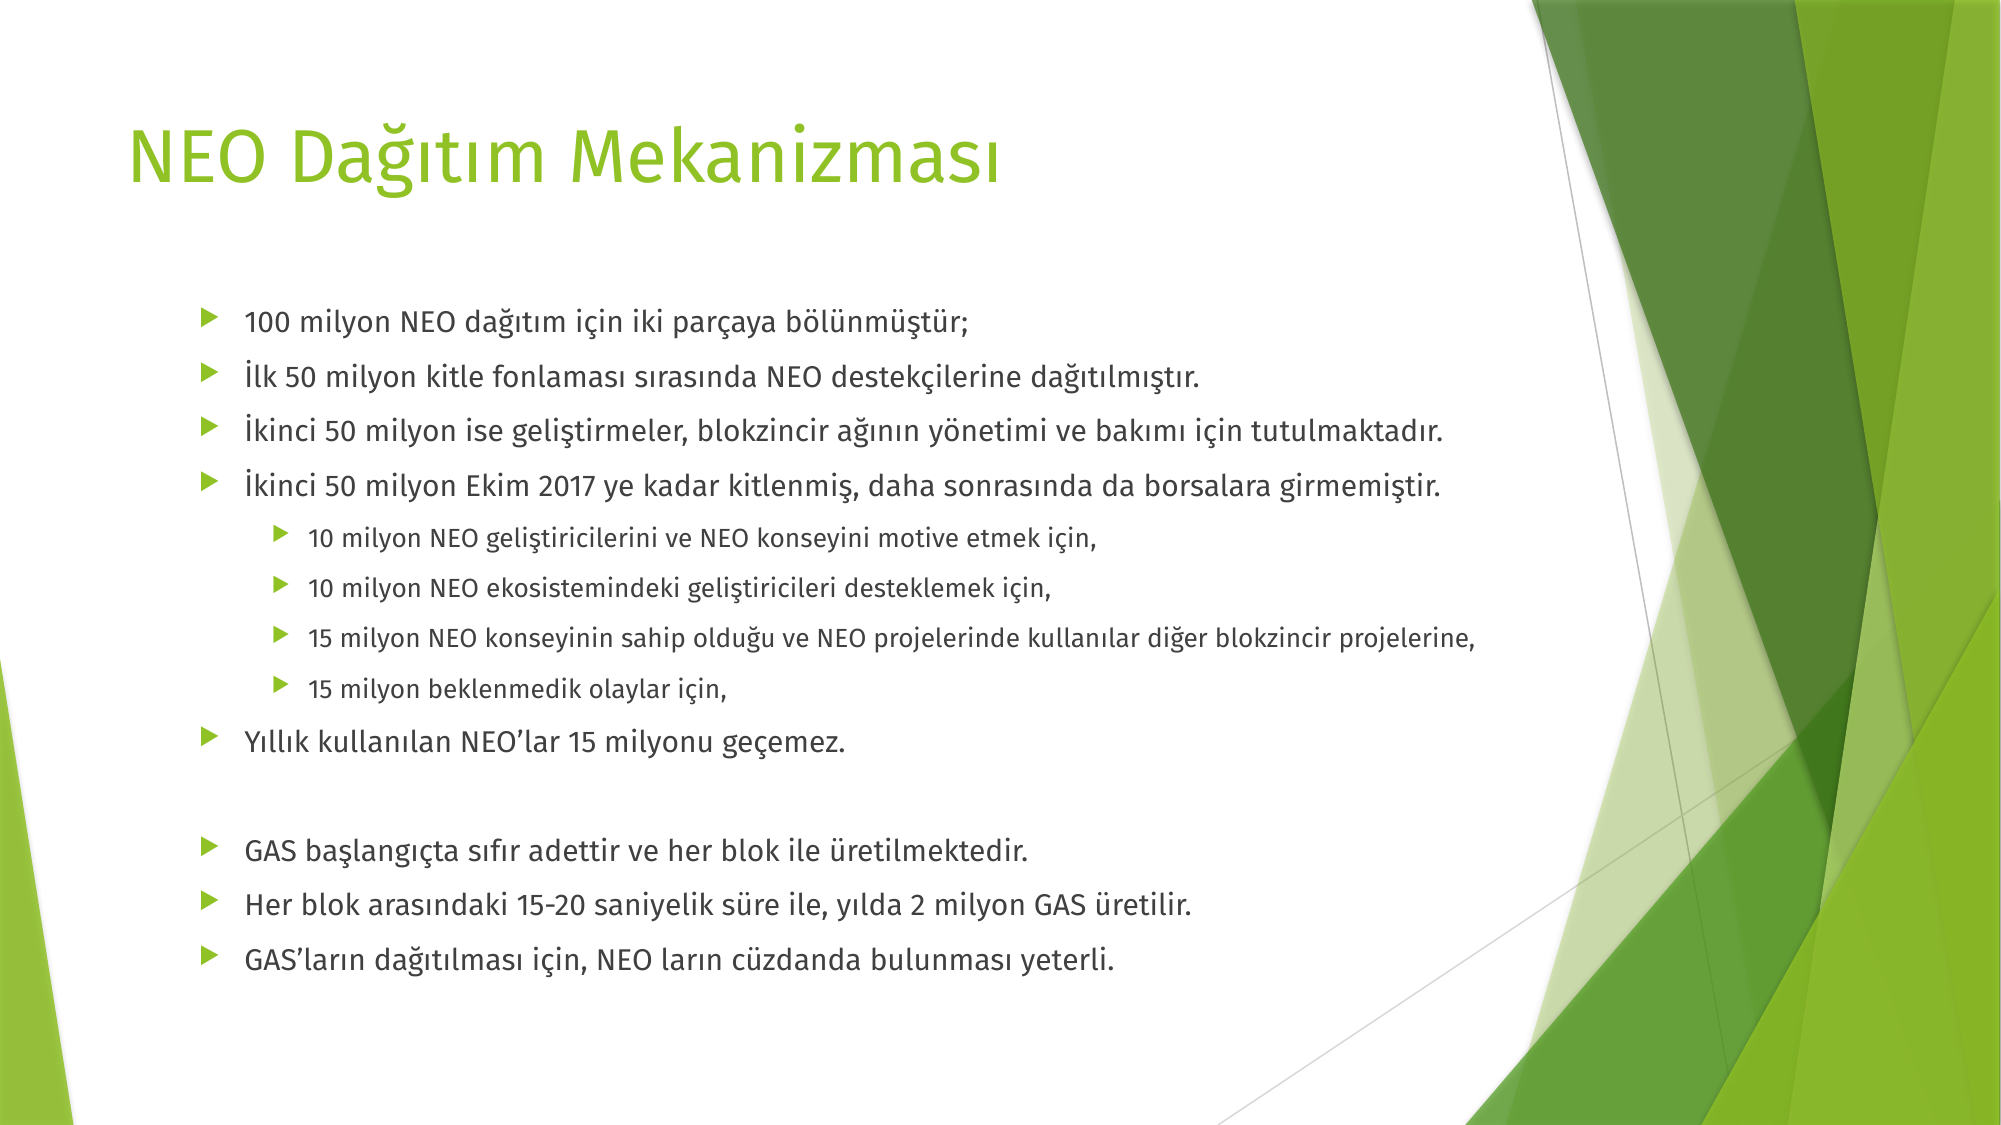

# NEO Dağıtım Mekanizması
100 milyon NEO dağıtım için iki parçaya bölünmüştür;
İlk 50 milyon kitle fonlaması sırasında NEO destekçilerine dağıtılmıştır.
İkinci 50 milyon ise geliştirmeler, blokzincir ağının yönetimi ve bakımı için tutulmaktadır.
İkinci 50 milyon Ekim 2017 ye kadar kitlenmiş, daha sonrasında da borsalara girmemiştir.
10 milyon NEO geliştiricilerini ve NEO konseyini motive etmek için,
10 milyon NEO ekosistemindeki geliştiricileri desteklemek için,
15 milyon NEO konseyinin sahip olduğu ve NEO projelerinde kullanılar diğer blokzincir projelerine,
15 milyon beklenmedik olaylar için,
Yıllık kullanılan NEO’lar 15 milyonu geçemez.

GAS başlangıçta sıfır adettir ve her blok ile üretilmektedir.
Her blok arasındaki 15-20 saniyelik süre ile, yılda 2 milyon GAS üretilir.
GAS’ların dağıtılması için, NEO ların cüzdanda bulunması yeterli.